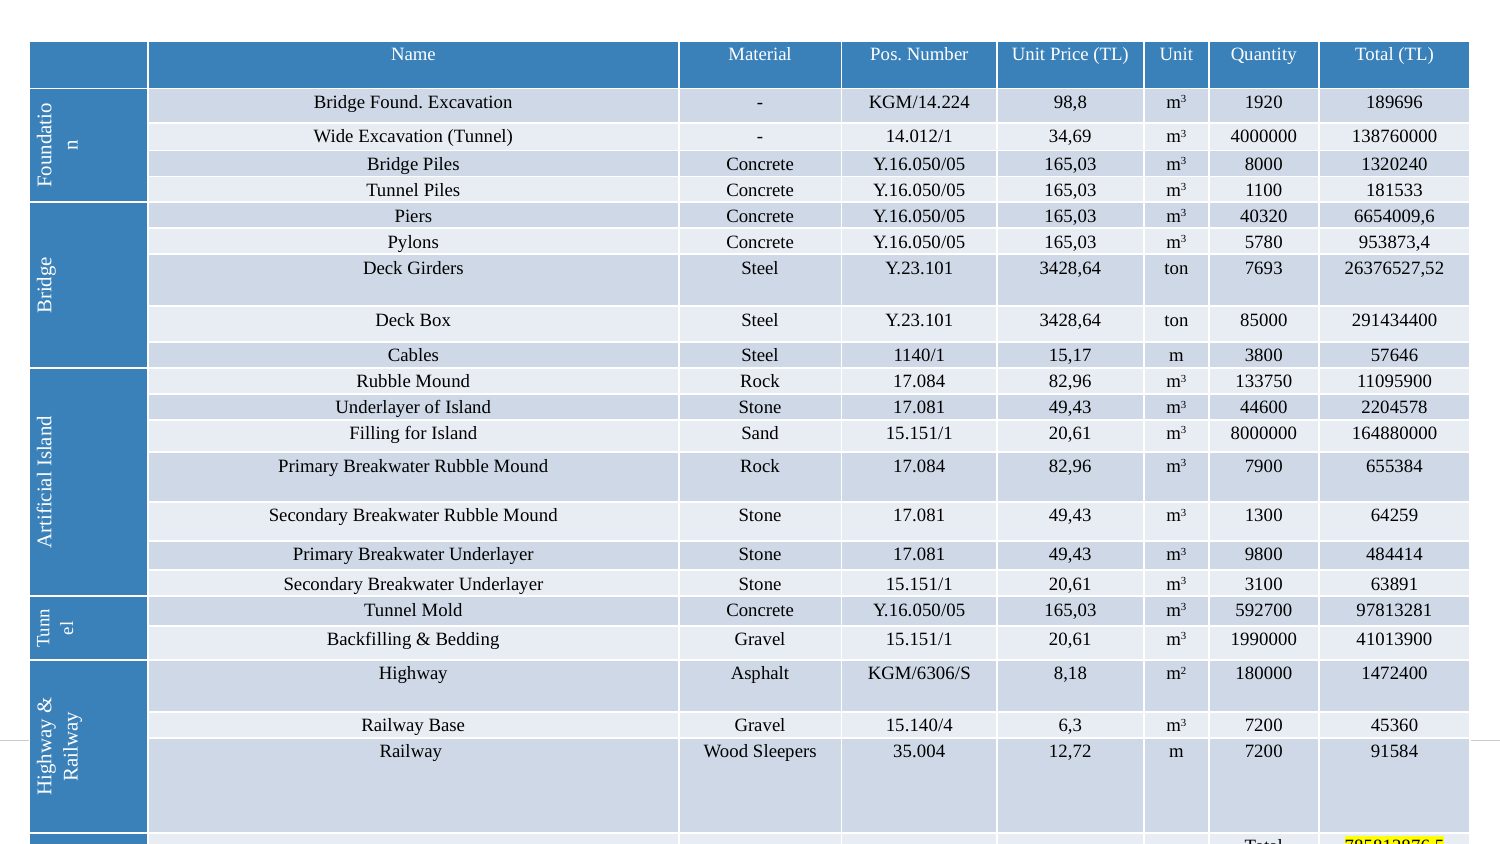

|  | Name | Material | Pos. Number | Unit Price (TL) | Unit | Quantity | Total (TL) |
| --- | --- | --- | --- | --- | --- | --- | --- |
| Foundation | Bridge Found. Excavation | - | KGM/14.224 | 98,8 | m3 | 1920 | 189696 |
|  | Wide Excavation (Tunnel) | - | 14.012/1 | 34,69 | m3 | 4000000 | 138760000 |
|  | Bridge Piles | Concrete | Y.16.050/05 | 165,03 | m3 | 8000 | 1320240 |
|  | Tunnel Piles | Concrete | Y.16.050/05 | 165,03 | m3 | 1100 | 181533 |
| Bridge | Piers | Concrete | Y.16.050/05 | 165,03 | m3 | 40320 | 6654009,6 |
|  | Pylons | Concrete | Y.16.050/05 | 165,03 | m3 | 5780 | 953873,4 |
|  | Deck Girders | Steel | Y.23.101 | 3428,64 | ton | 7693 | 26376527,52 |
|  | Deck Box | Steel | Y.23.101 | 3428,64 | ton | 85000 | 291434400 |
|  | Cables | Steel | 1140/1 | 15,17 | m | 3800 | 57646 |
| Artificial Island | Rubble Mound | Rock | 17.084 | 82,96 | m3 | 133750 | 11095900 |
|  | Underlayer of Island | Stone | 17.081 | 49,43 | m3 | 44600 | 2204578 |
|  | Filling for Island | Sand | 15.151/1 | 20,61 | m3 | 8000000 | 164880000 |
|  | Primary Breakwater Rubble Mound | Rock | 17.084 | 82,96 | m3 | 7900 | 655384 |
|  | Secondary Breakwater Rubble Mound | Stone | 17.081 | 49,43 | m3 | 1300 | 64259 |
|  | Primary Breakwater Underlayer | Stone | 17.081 | 49,43 | m3 | 9800 | 484414 |
|  | Secondary Breakwater Underlayer | Stone | 15.151/1 | 20,61 | m3 | 3100 | 63891 |
| Tunnel | Tunnel Mold | Concrete | Y.16.050/05 | 165,03 | m3 | 592700 | 97813281 |
|  | Backfilling & Bedding | Gravel | 15.151/1 | 20,61 | m3 | 1990000 | 41013900 |
| Highway & Railway | Highway | Asphalt | KGM/6306/S | 8,18 | m2 | 180000 | 1472400 |
|  | Railway Base | Gravel | 15.140/4 | 6,3 | m3 | 7200 | 45360 |
|  | Railway | Wood Sleepers | 35.004 | 12,72 | m | 7200 | 91584 |
|  |  |  |  |  |  | Total | 785812876.5 |